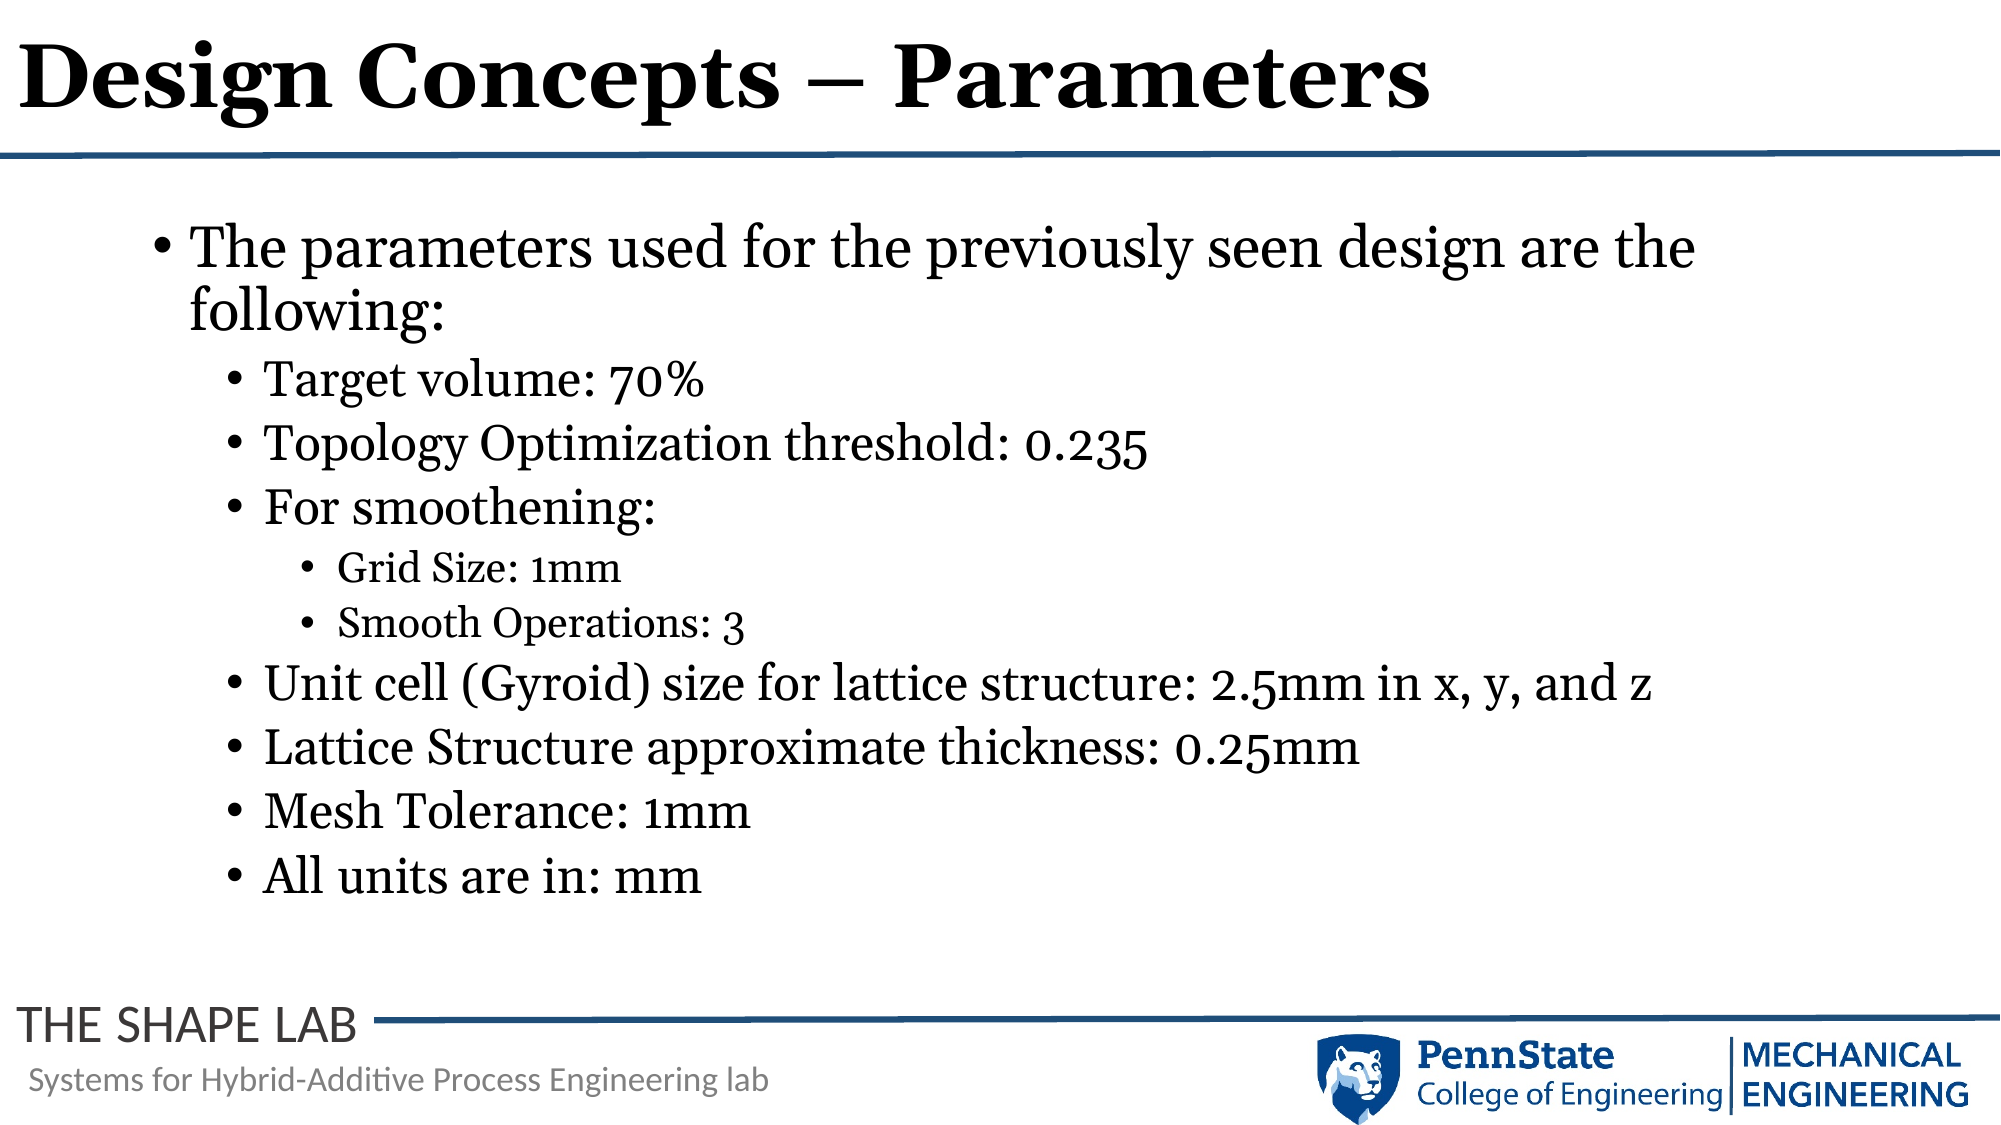

# Design Concepts – Parameters
The parameters used for the previously seen design are the following:
Target volume: 70%
Topology Optimization threshold: 0.235
For smoothening:
Grid Size: 1mm
Smooth Operations: 3
Unit cell (Gyroid) size for lattice structure: 2.5mm in x, y, and z
Lattice Structure approximate thickness: 0.25mm
Mesh Tolerance: 1mm
All units are in: mm